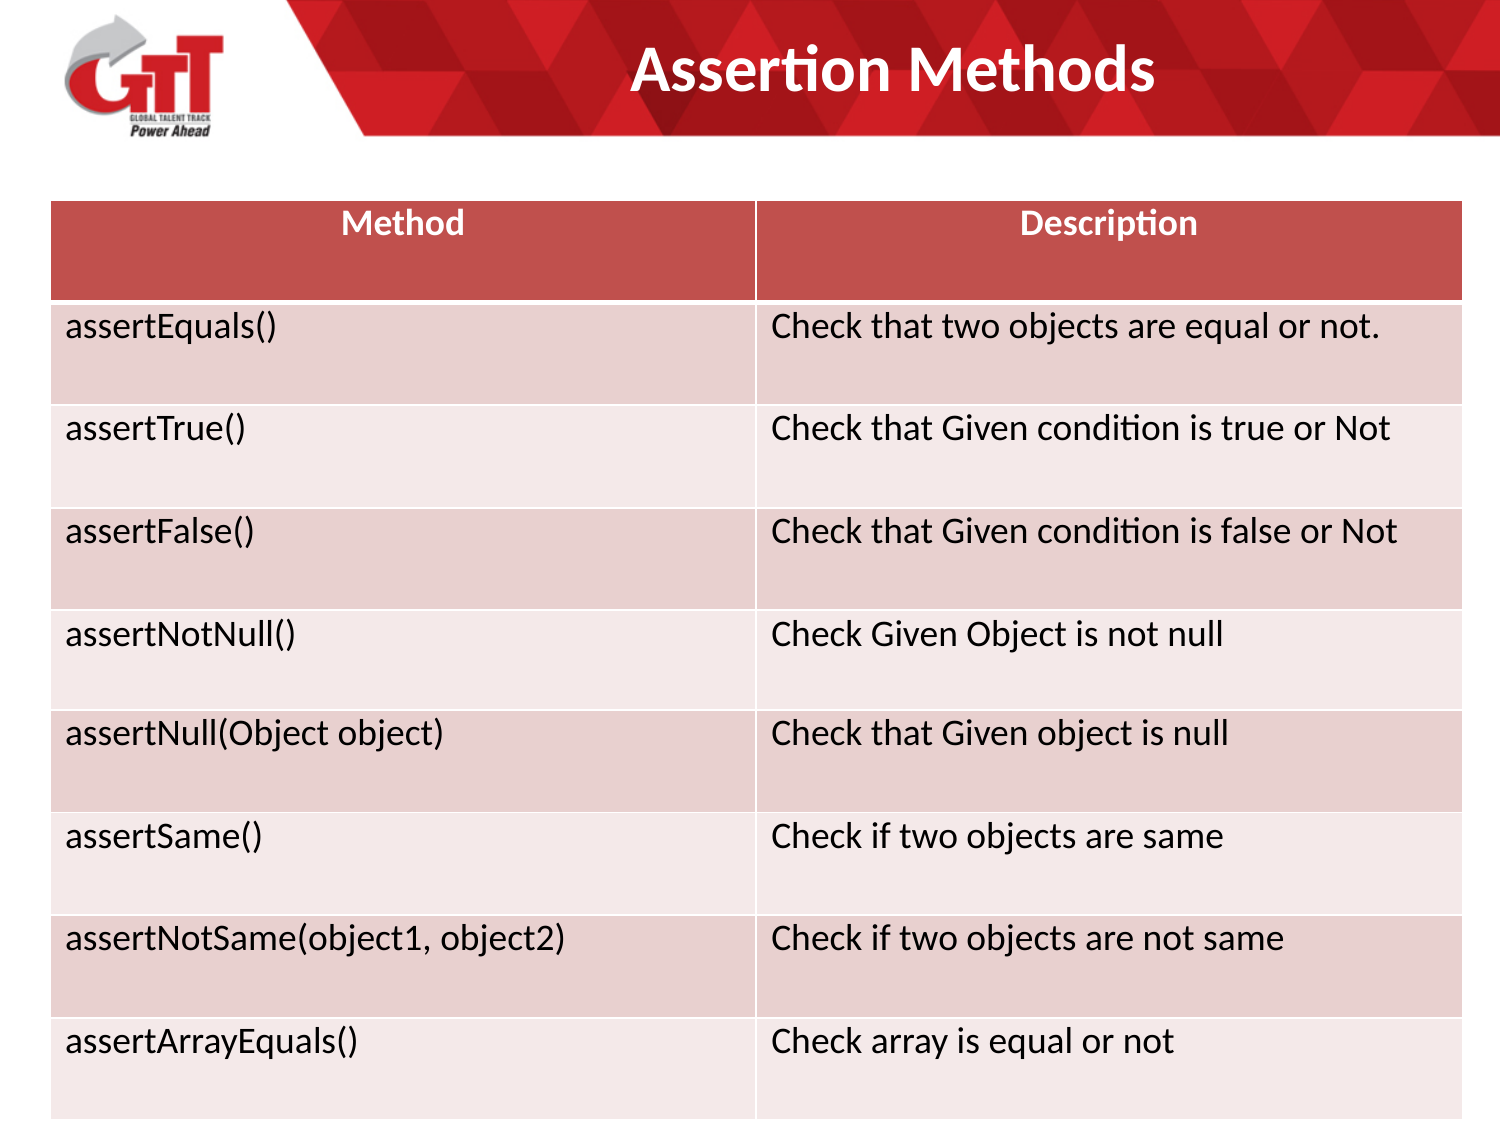

# Assertion Methods
| Method | Description |
| --- | --- |
| assertEquals() | Check that two objects are equal or not. |
| assertTrue() | Check that Given condition is true or Not |
| assertFalse() | Check that Given condition is false or Not |
| assertNotNull() | Check Given Object is not null |
| assertNull(Object object) | Check that Given object is null |
| assertSame() | Check if two objects are same |
| assertNotSame(object1, object2) | Check if two objects are not same |
| assertArrayEquals() | Check array is equal or not |